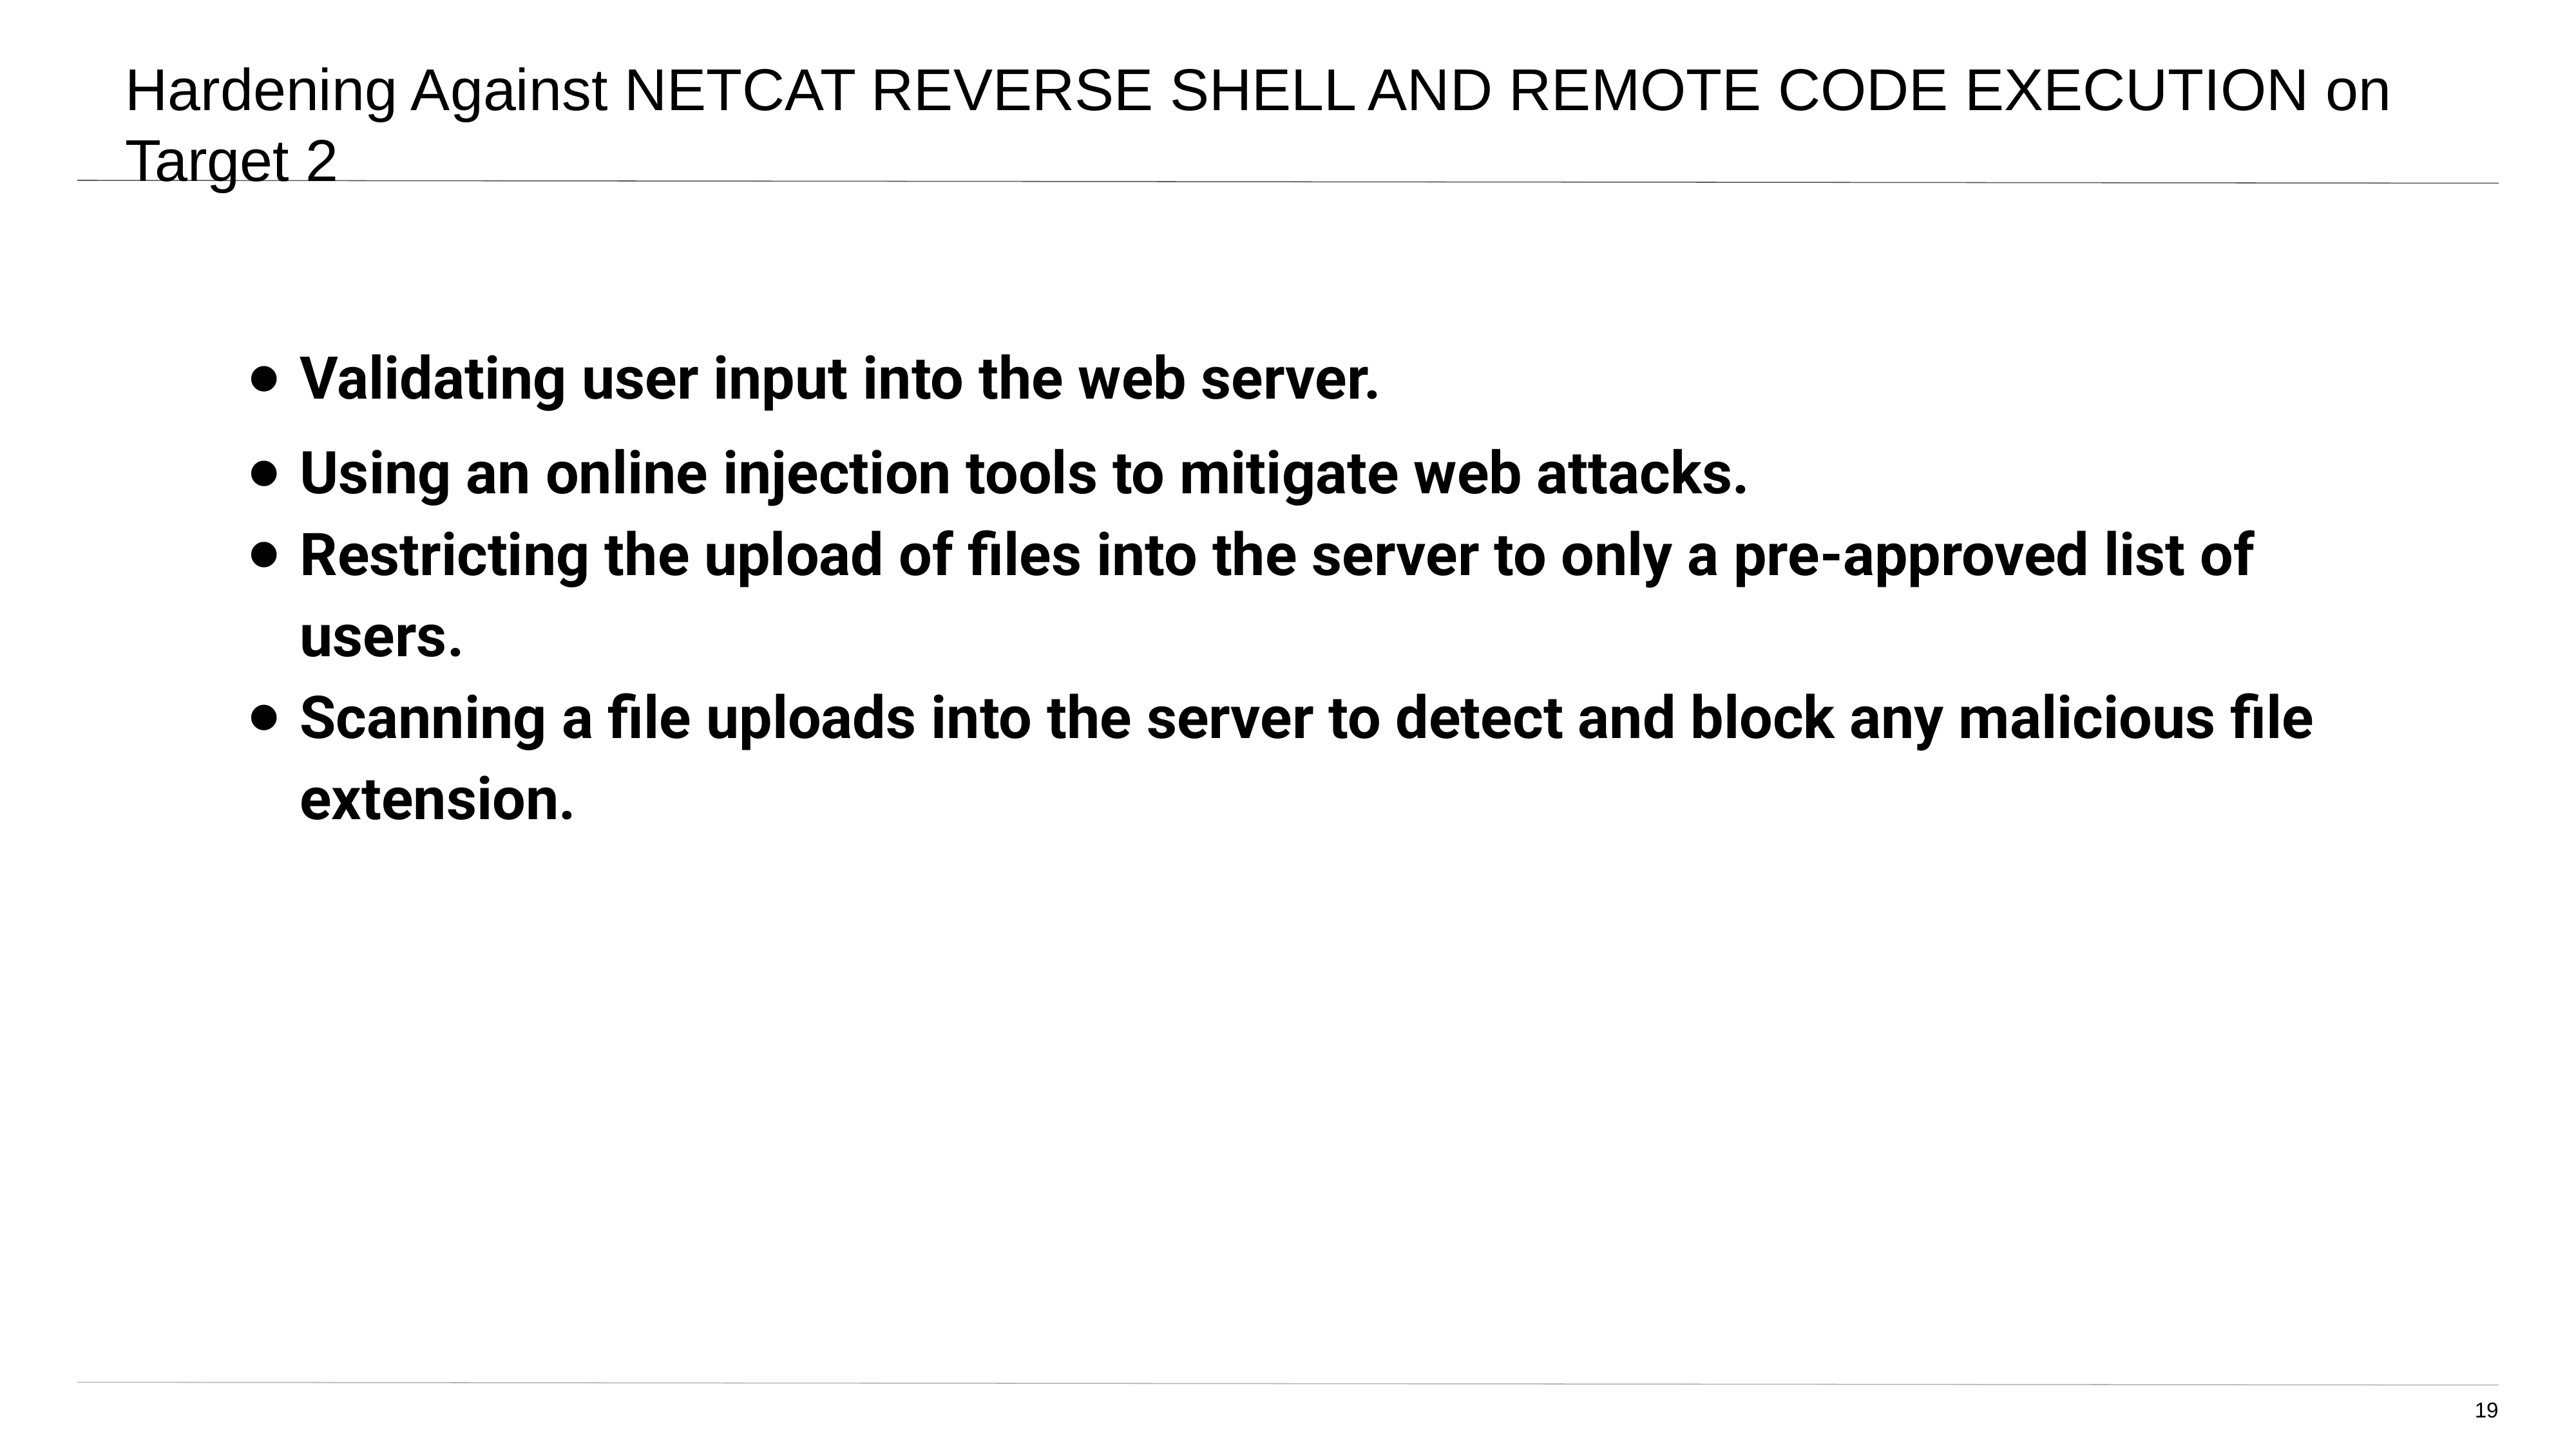

# Hardening Against NETCAT REVERSE SHELL AND REMOTE CODE EXECUTION on Target 2

Validating user input into the web server.
Using an online injection tools to mitigate web attacks.
Restricting the upload of files into the server to only a pre-approved list of users.
Scanning a file uploads into the server to detect and block any malicious file extension.
19